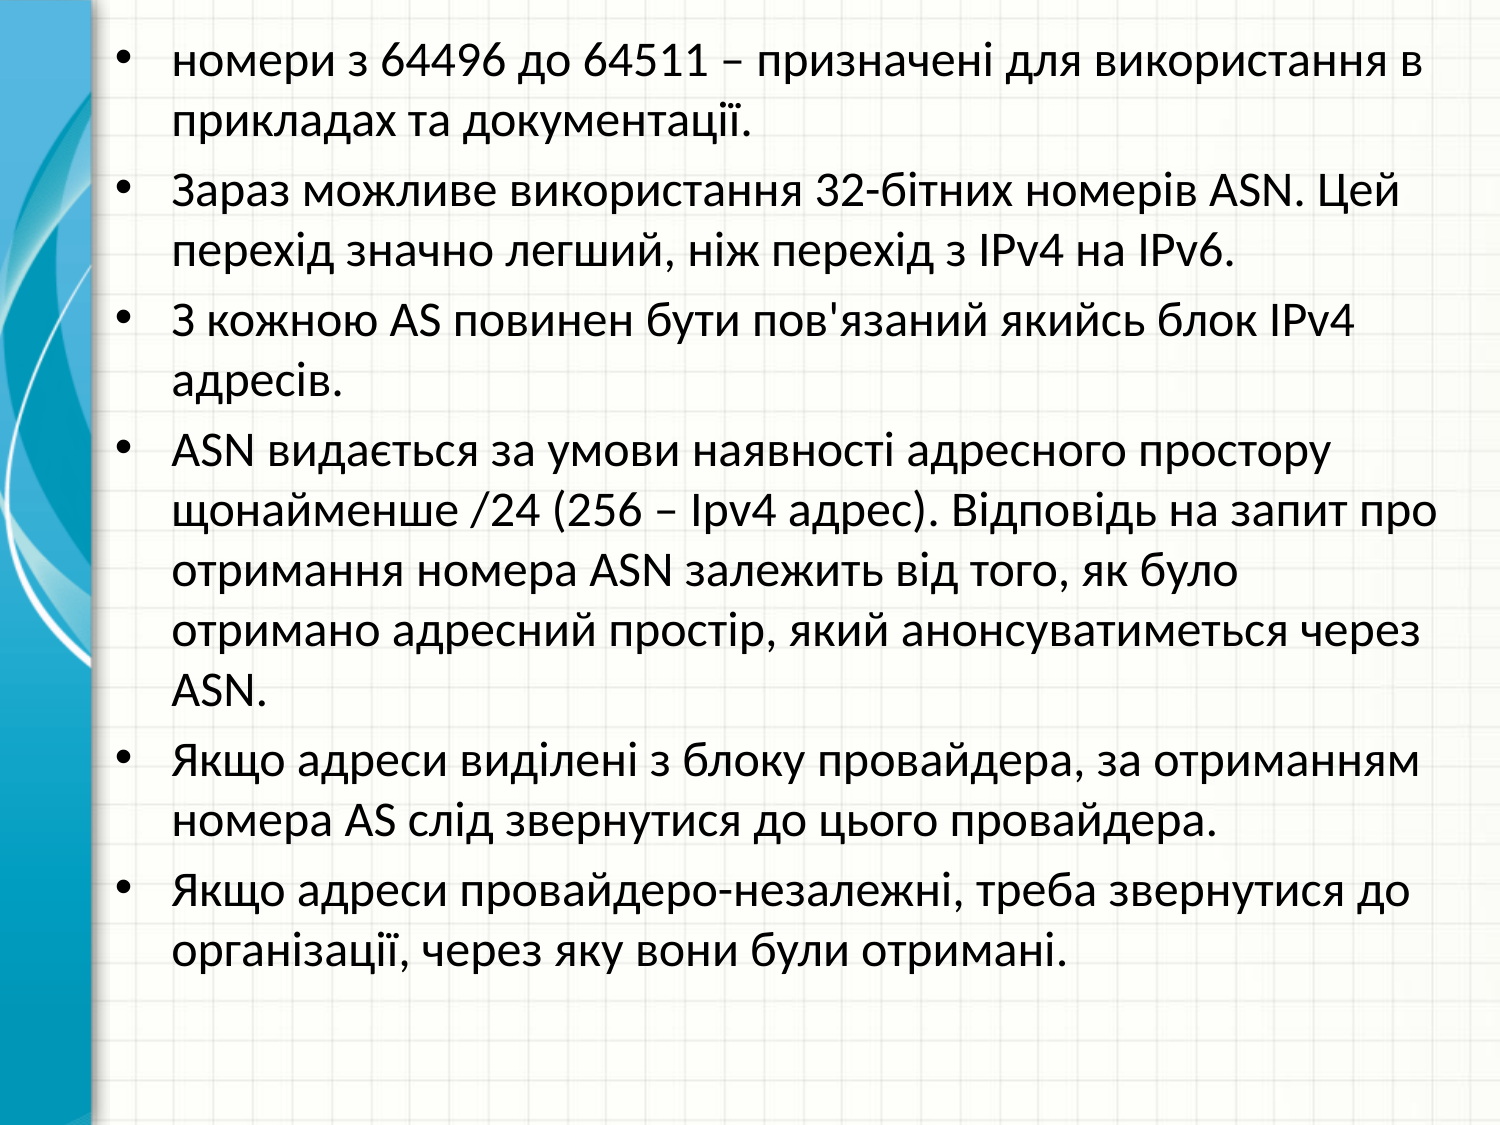

номери з 64496 до 64511 – призначені для використання в прикладах та документації.
Зараз можливе використання 32-бітних номерів ASN. Цей перехід значно легший, ніж перехід з IPv4 на IPv6.
З кожною AS повинен бути пов'язаний якийсь блок IPv4 адресів.
ASN видається за умови наявності адресного простору щонайменше /24 (256 – Ipv4 адрес). Відповідь на запит про отримання номера ASN залежить від того, як було отримано адресний простір, який анонсувати­меться через ASN.
Якщо адреси виділені з блоку провайдера, за отриманням номера AS слід звернутися до цього провайдера.
Якщо адреси провайдеро-незалежні, треба звернутися до організації, через яку вони були отримані.